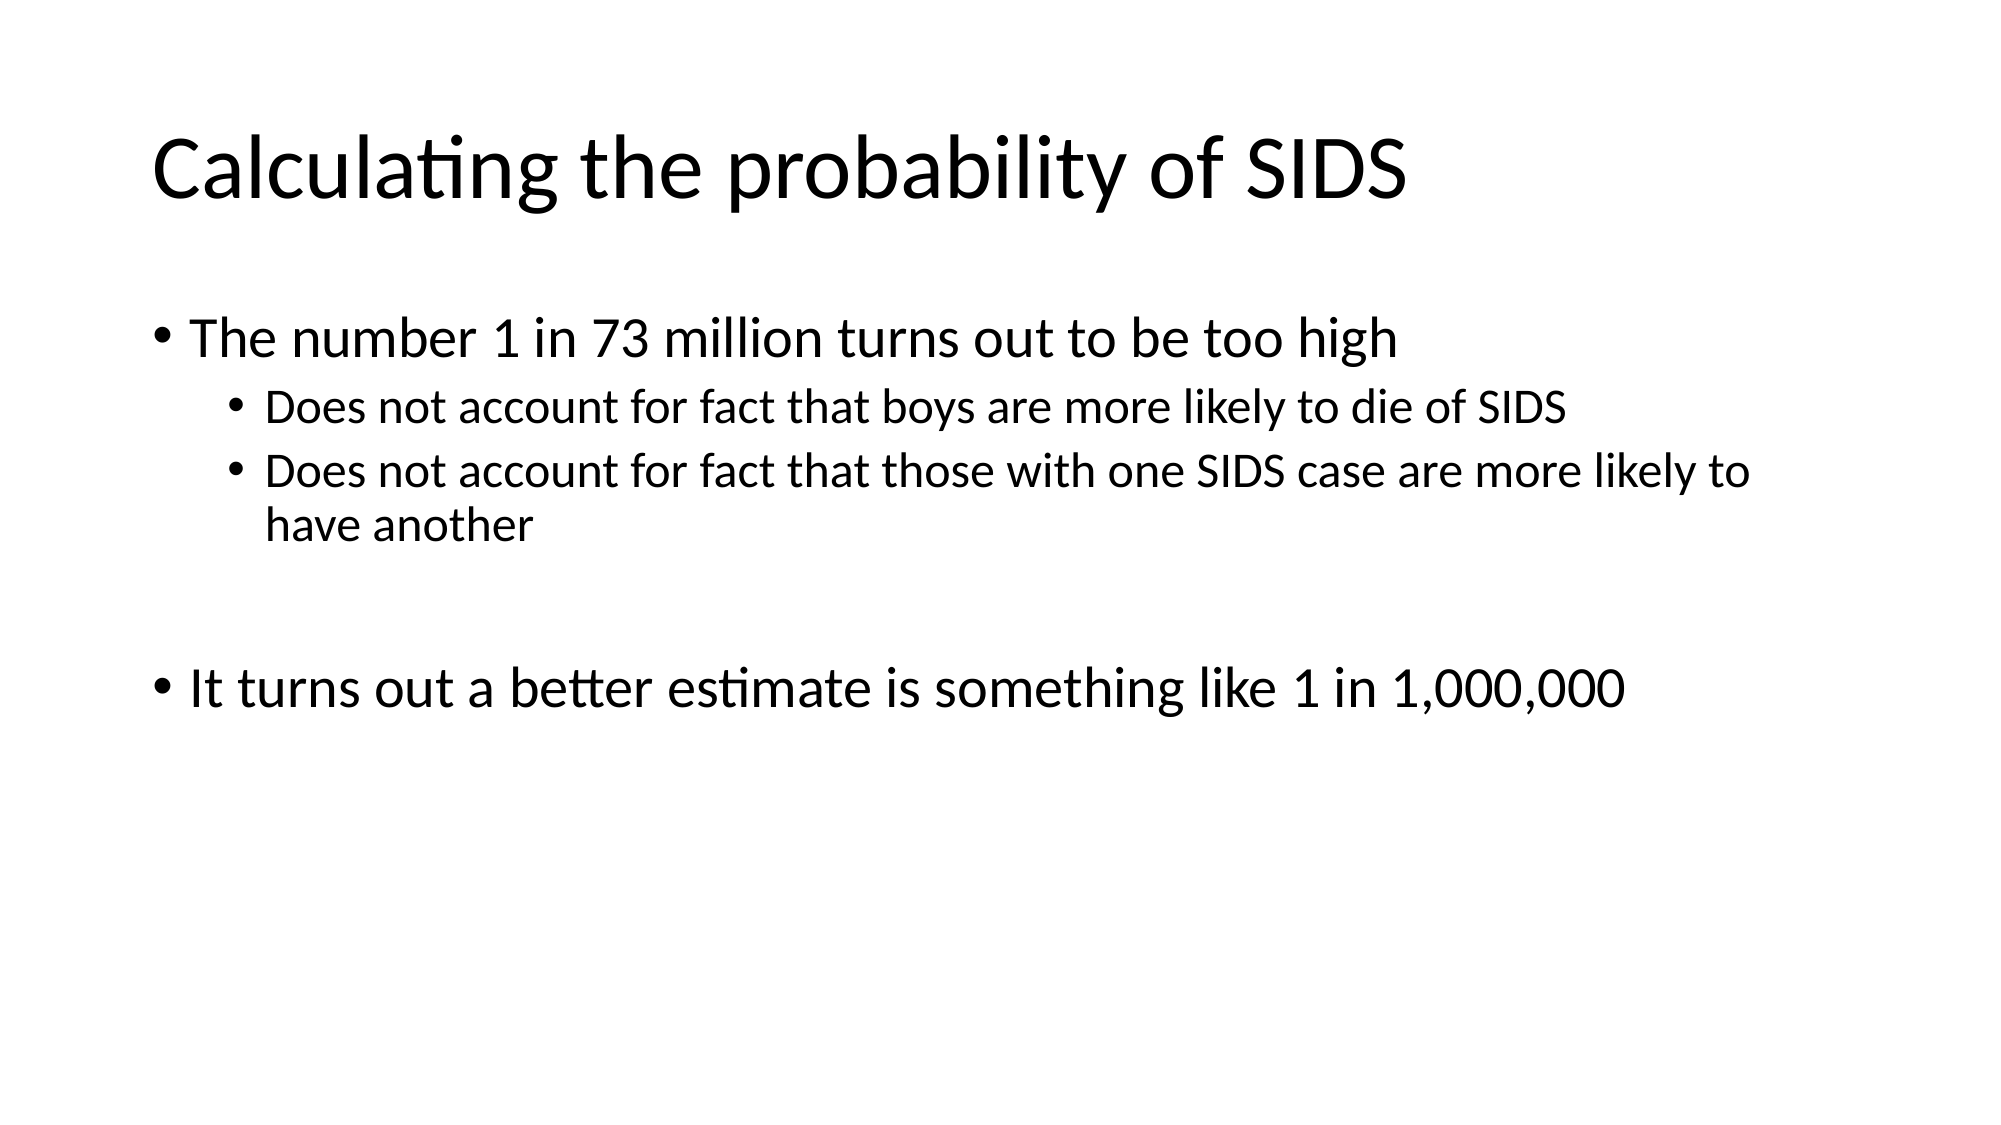

# Calculating the probability of SIDS
The number 1 in 73 million turns out to be too high
Does not account for fact that boys are more likely to die of SIDS
Does not account for fact that those with one SIDS case are more likely to have another

It turns out a better estimate is something like 1 in 1,000,000